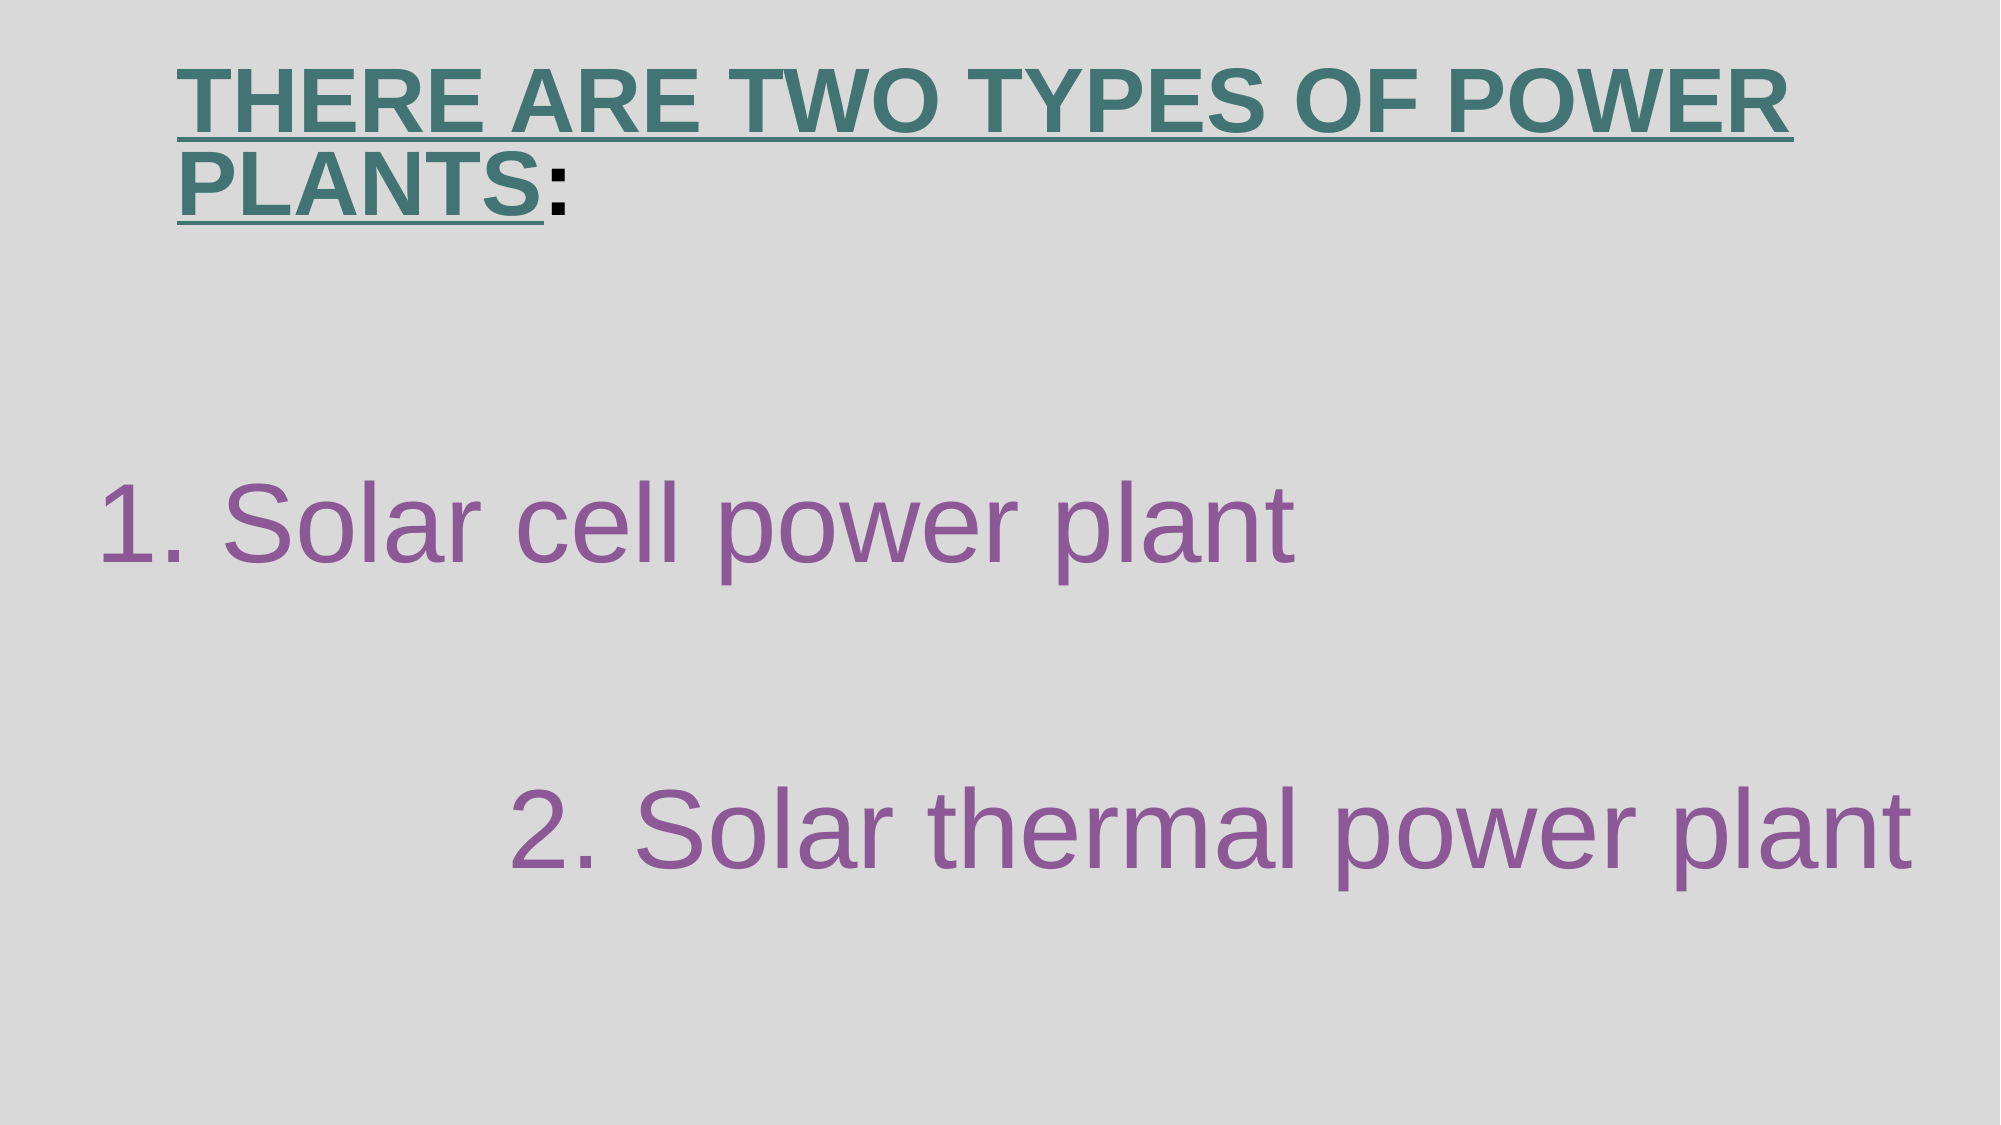

# There are two types of power plants:
1. Solar cell power plant
2. Solar thermal power plant